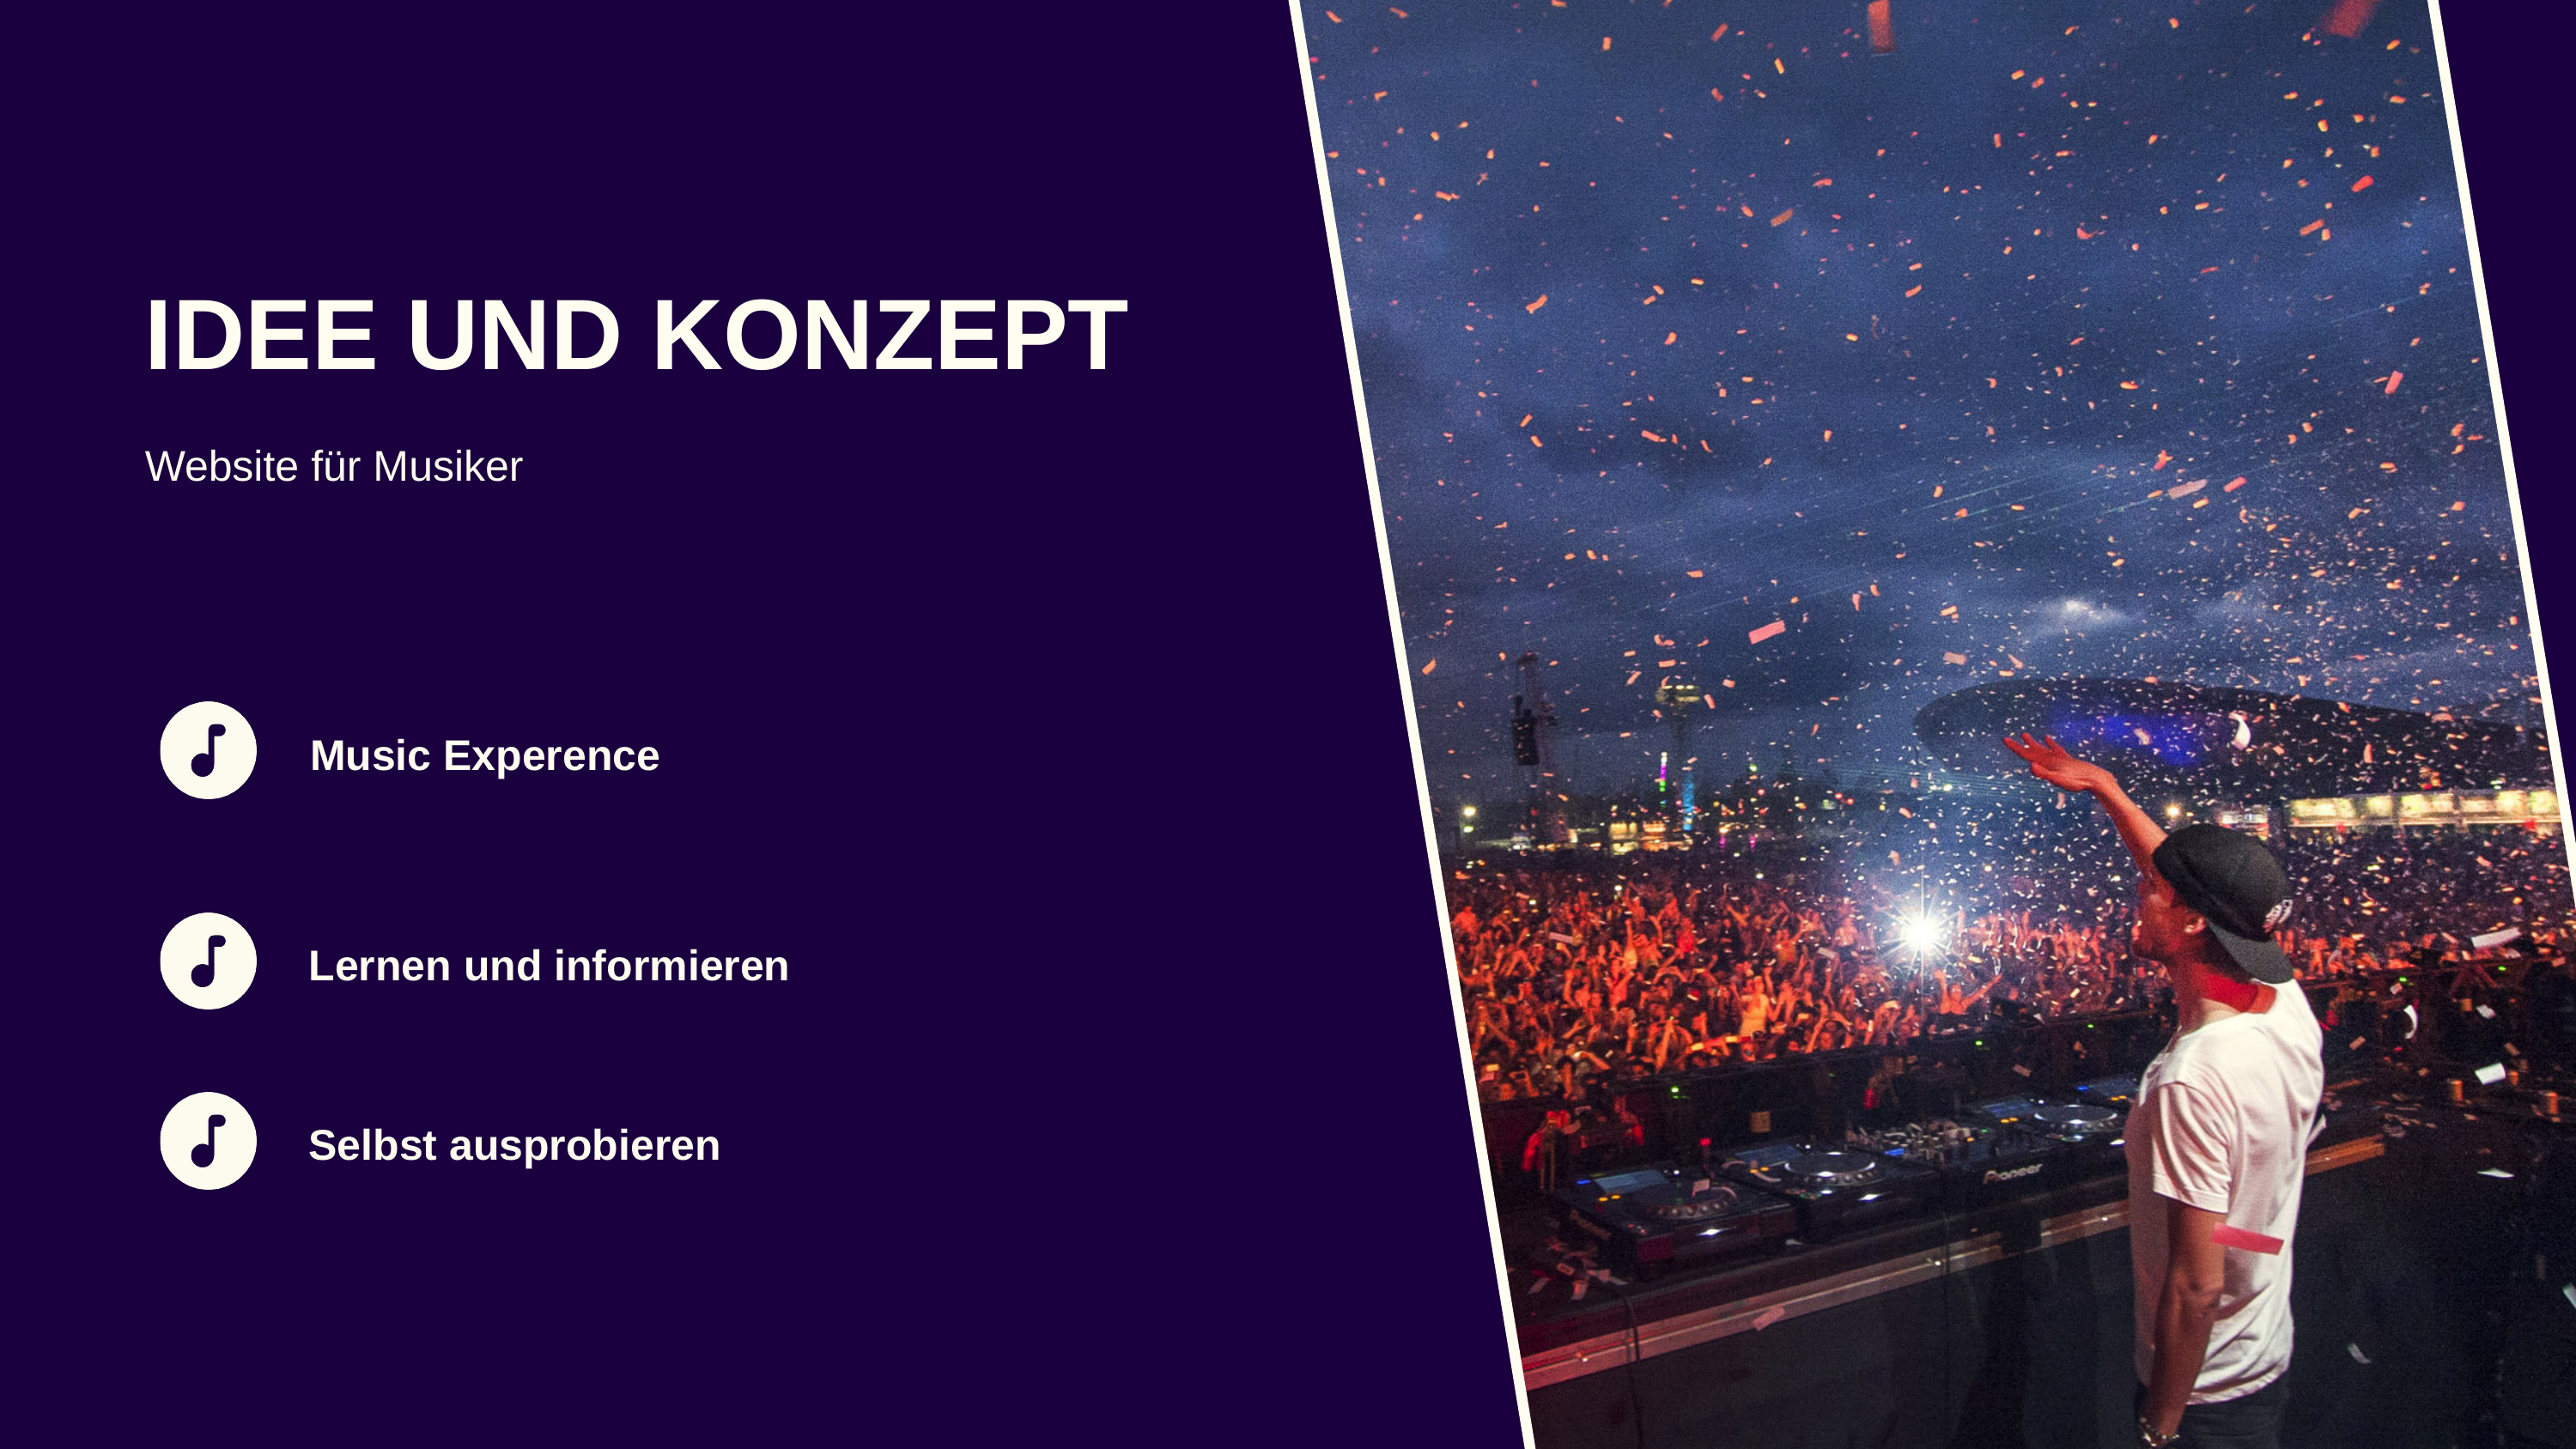

IDEE UND KONZEPT
Website für Musiker

Music Experence

Lernen und informieren

Selbst ausprobieren